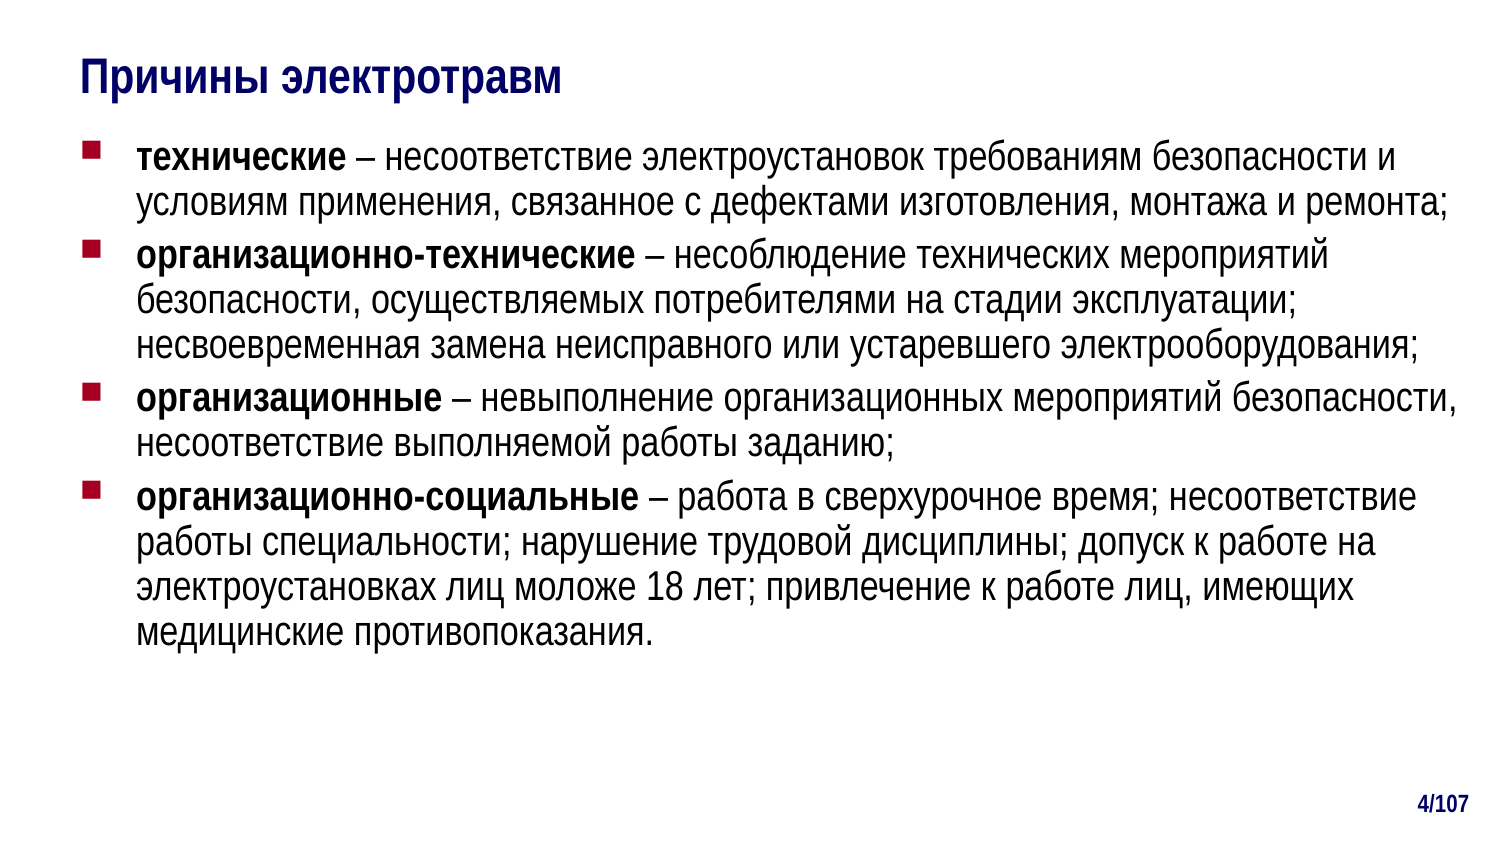

# Причины электротравм
технические – несоответствие электроустановок требованиям безопасности и условиям применения, связанное с дефектами изготовления, монтажа и ремонта;
организационно-технические – несоблюдение технических мероприятий безопасности, осуществляемых потребителями на стадии эксплуатации; несвоевременная замена неисправного или устаревшего электрооборудования;
организационные – невыполнение организационных мероприятий безопасности, несоответствие выполняемой работы заданию;
организационно-социальные – работа в сверхурочное время; несоответствие работы специальности; нарушение трудовой дисциплины; допуск к работе на электроустановках лиц моложе 18 лет; привлечение к работе лиц, имеющих медицинские противопоказания.